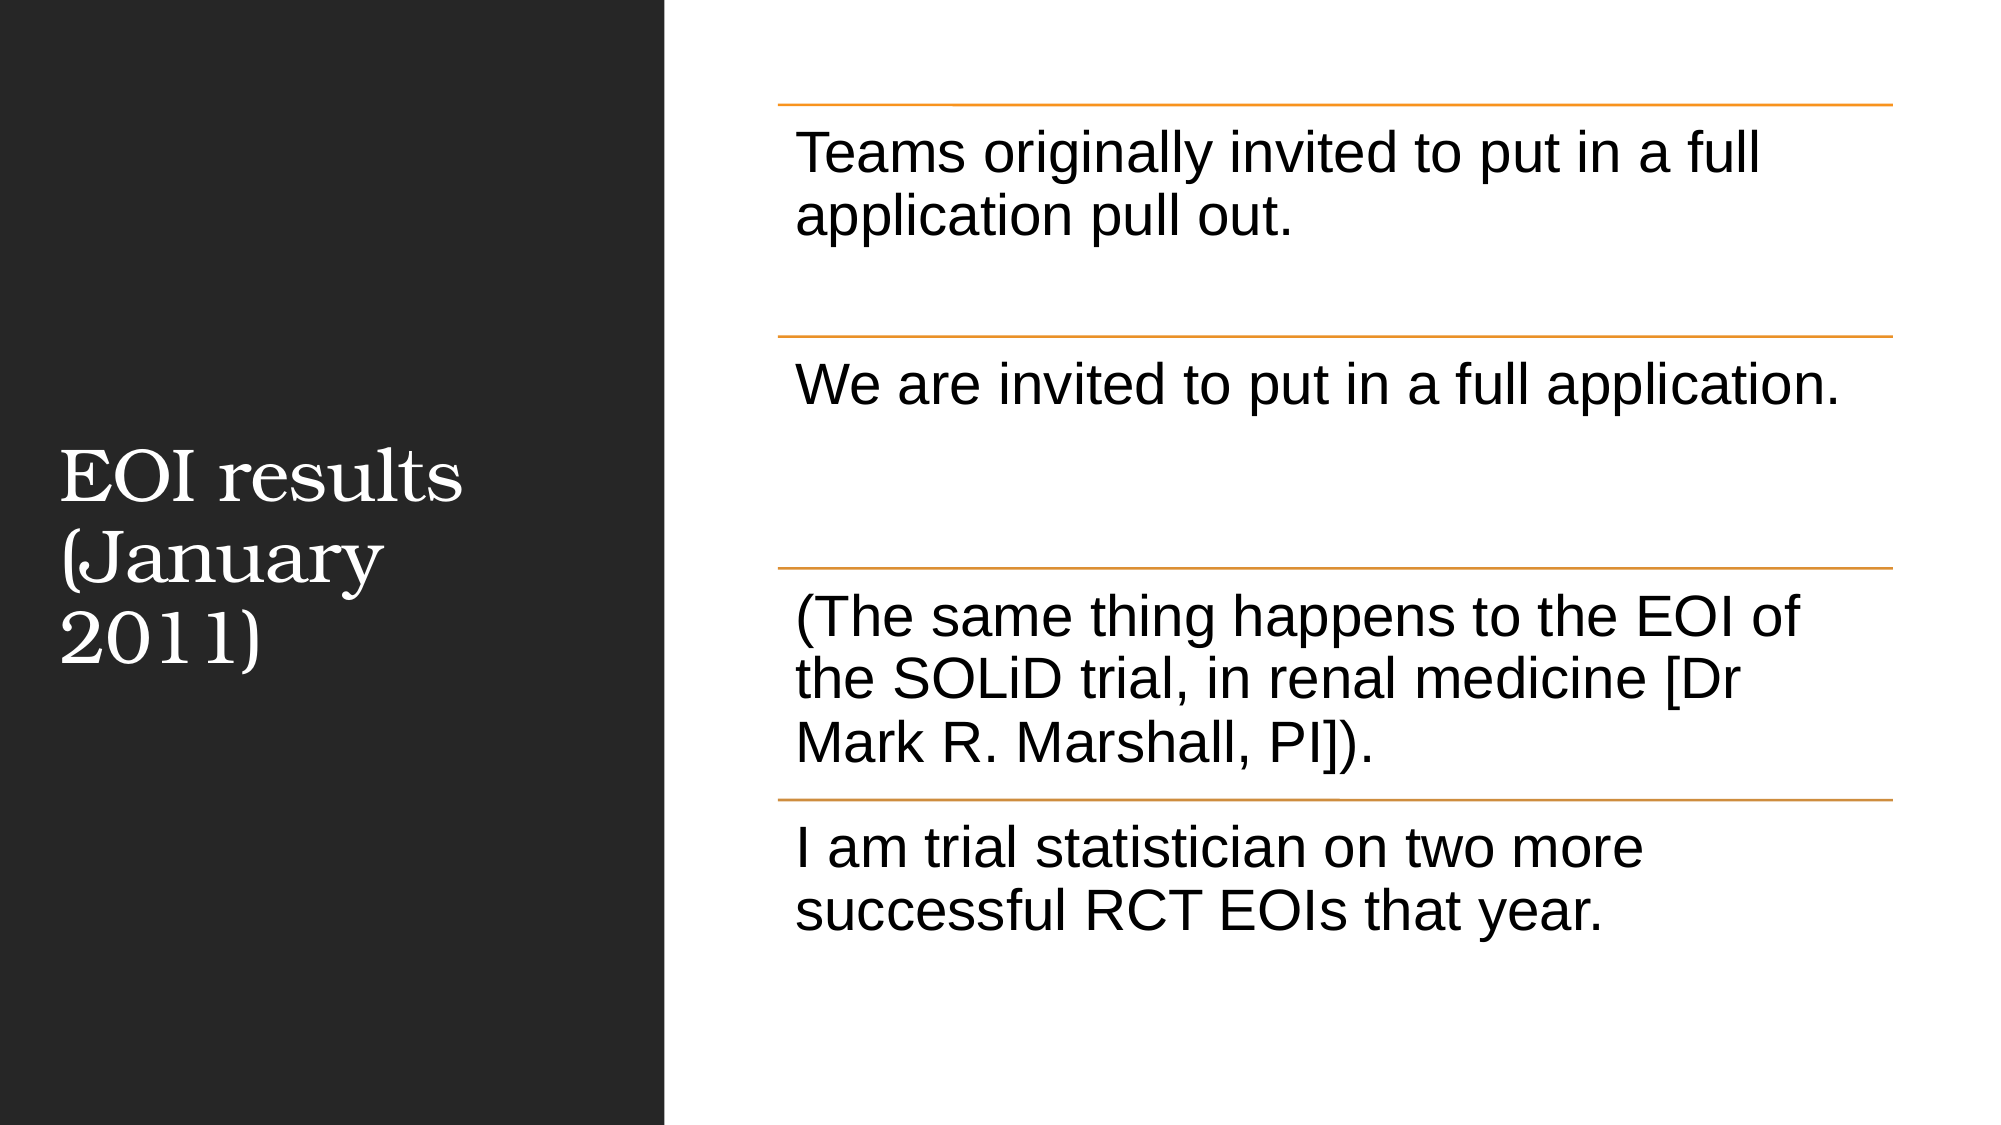

# EOI results (January 2011)
Teams originally invited to put in a full application pull out.
We are invited to put in a full application.
(The same thing happens to the EOI of the SOLiD trial, in renal medicine [Dr Mark R. Marshall, PI]).
I am trial statistician on two more successful RCT EOIs that year.